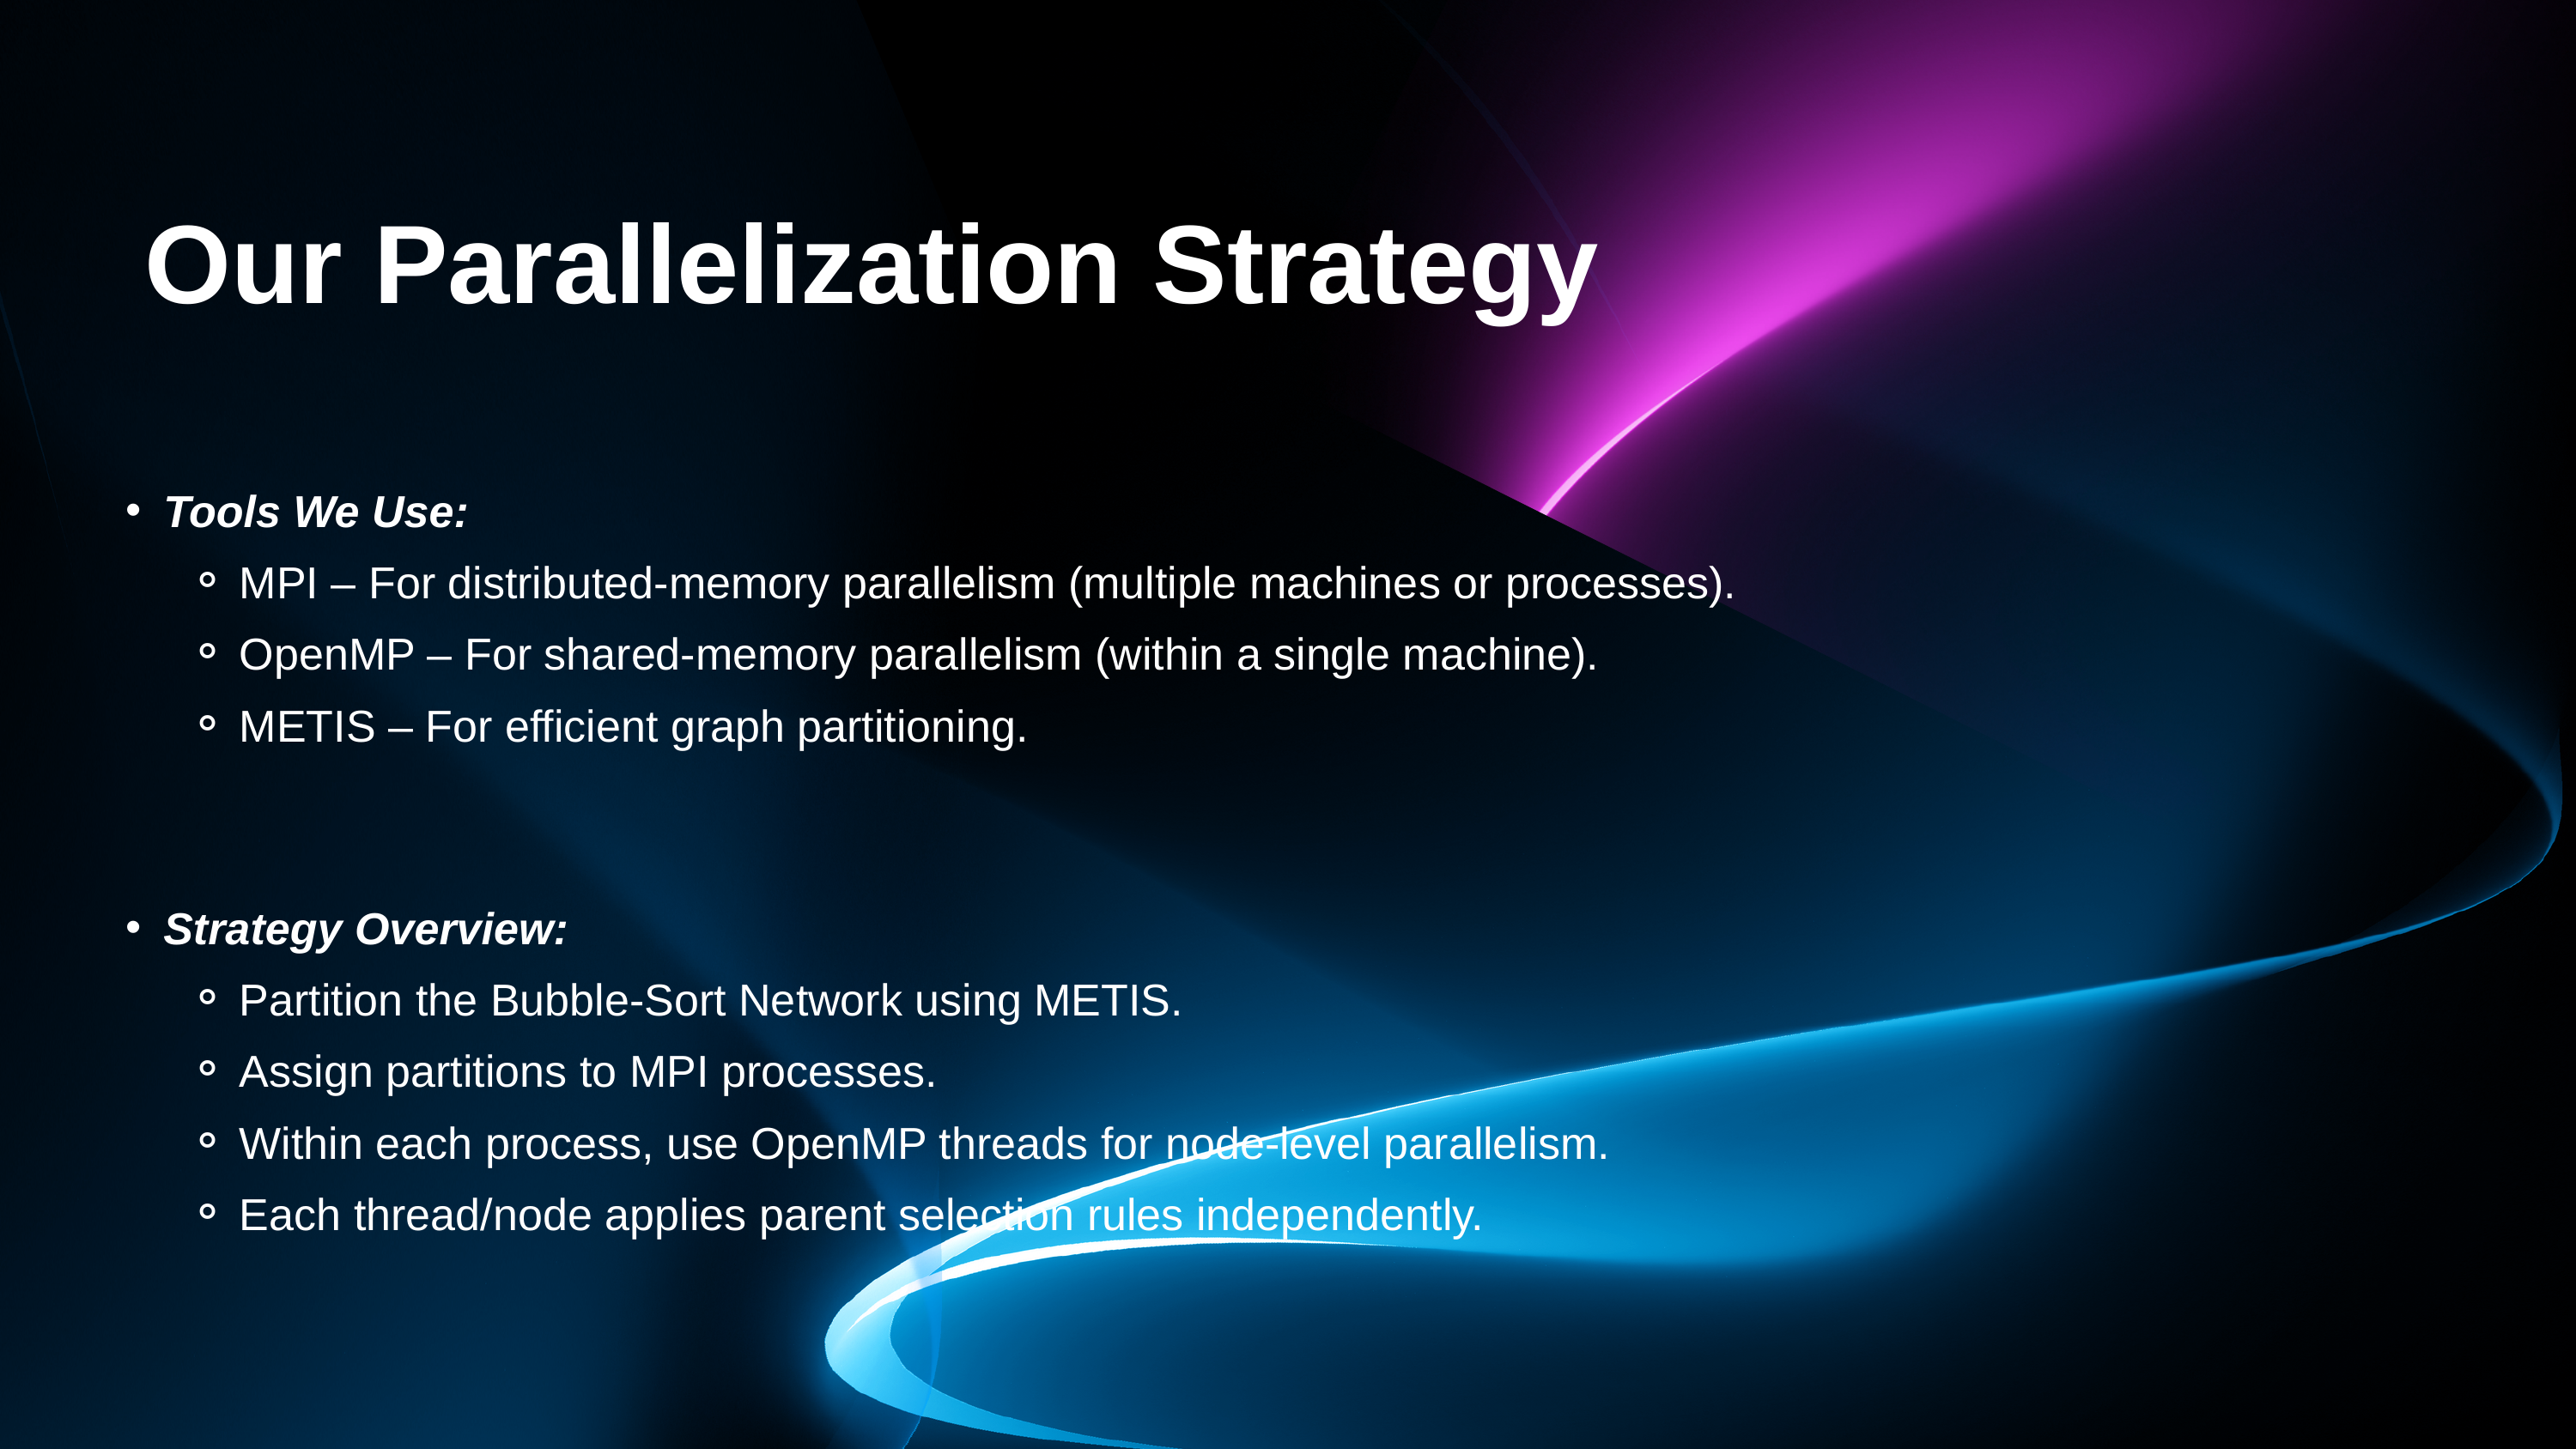

Our Parallelization Strategy
Tools We Use:
MPI – For distributed-memory parallelism (multiple machines or processes).
OpenMP – For shared-memory parallelism (within a single machine).
METIS – For efficient graph partitioning.

Strategy Overview:
Partition the Bubble-Sort Network using METIS.
Assign partitions to MPI processes.
Within each process, use OpenMP threads for node-level parallelism.
Each thread/node applies parent selection rules independently.